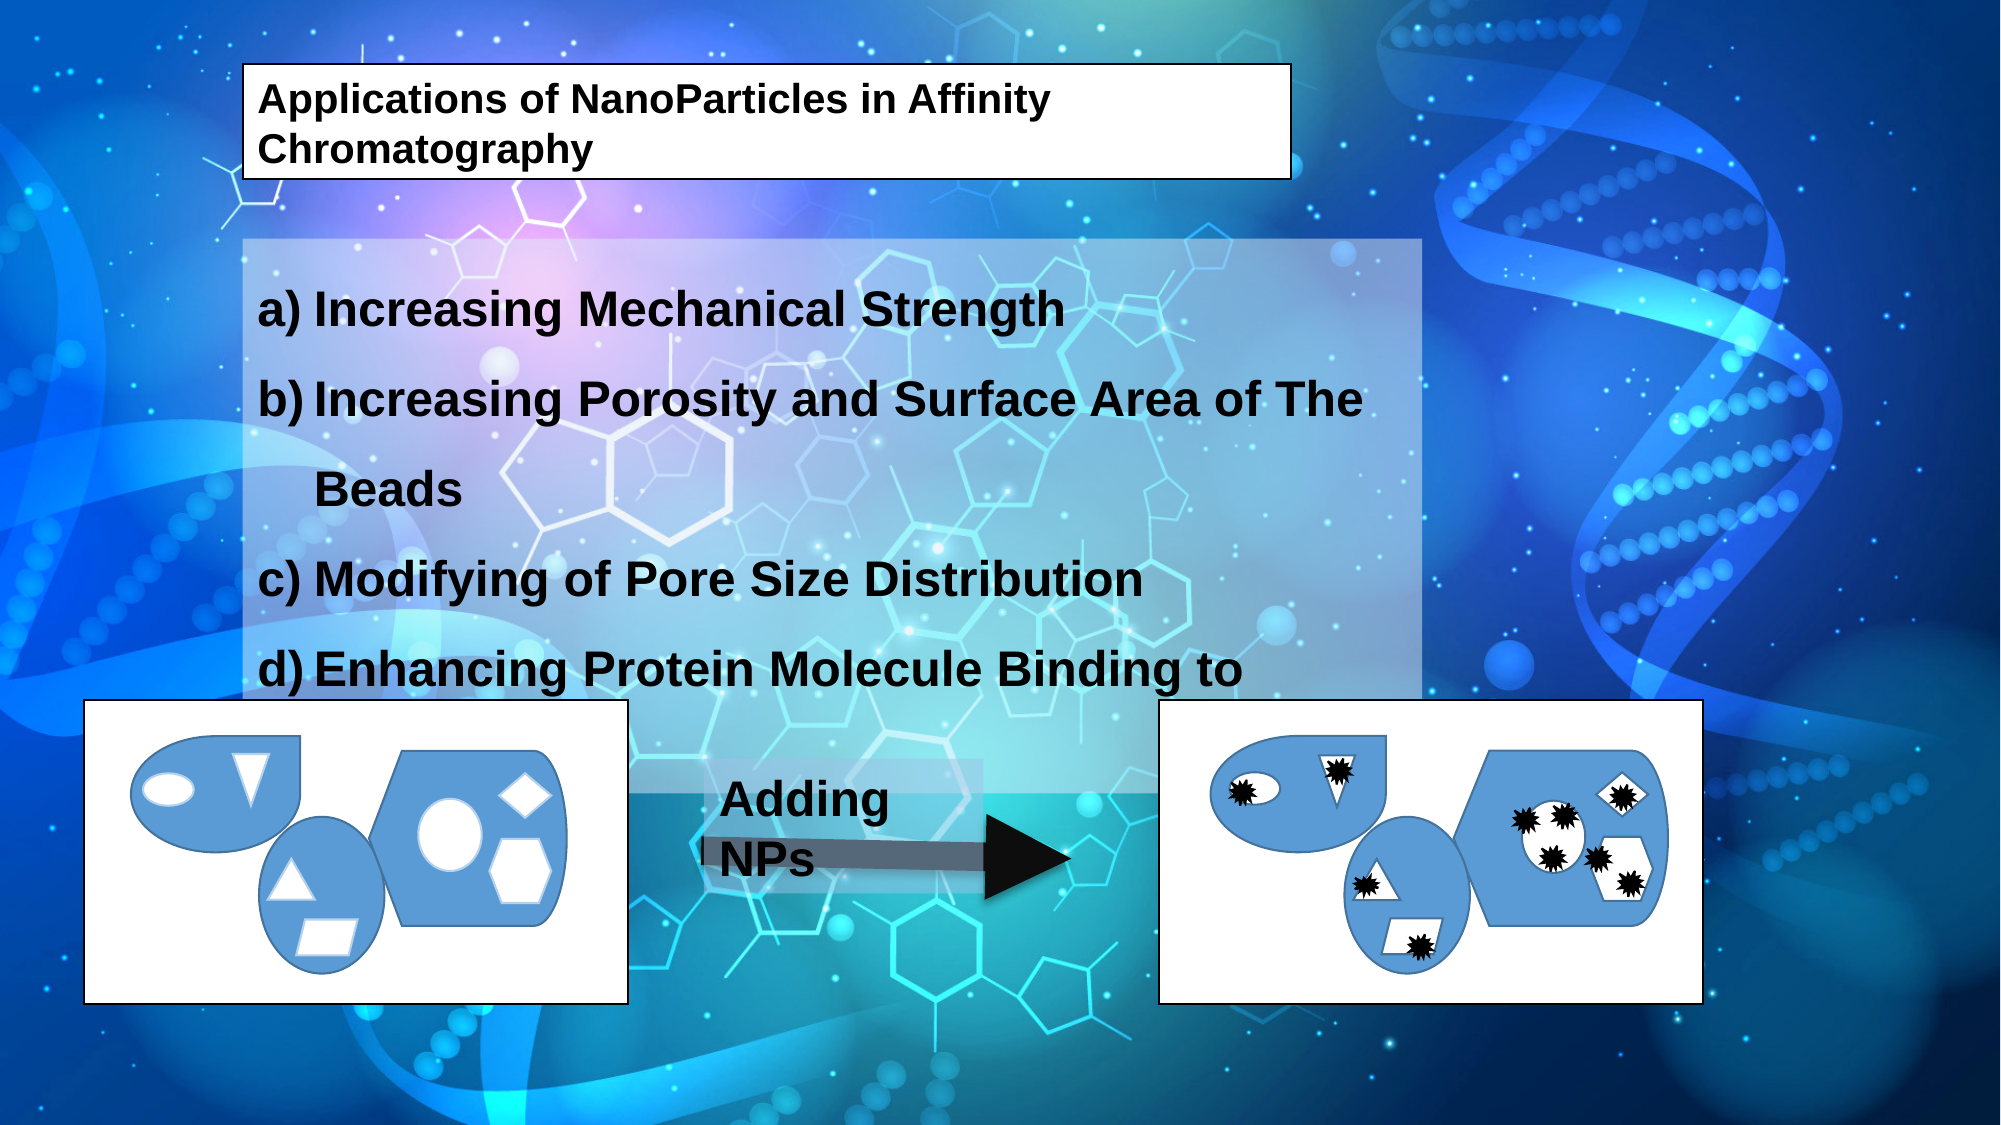

Applications of NanoParticles in Affinity Chromatography
Increasing Mechanical Strength
Increasing Porosity and Surface Area of The Beads
Modifying of Pore Size Distribution
Enhancing Protein Molecule Binding to Ligands

Adding NPs